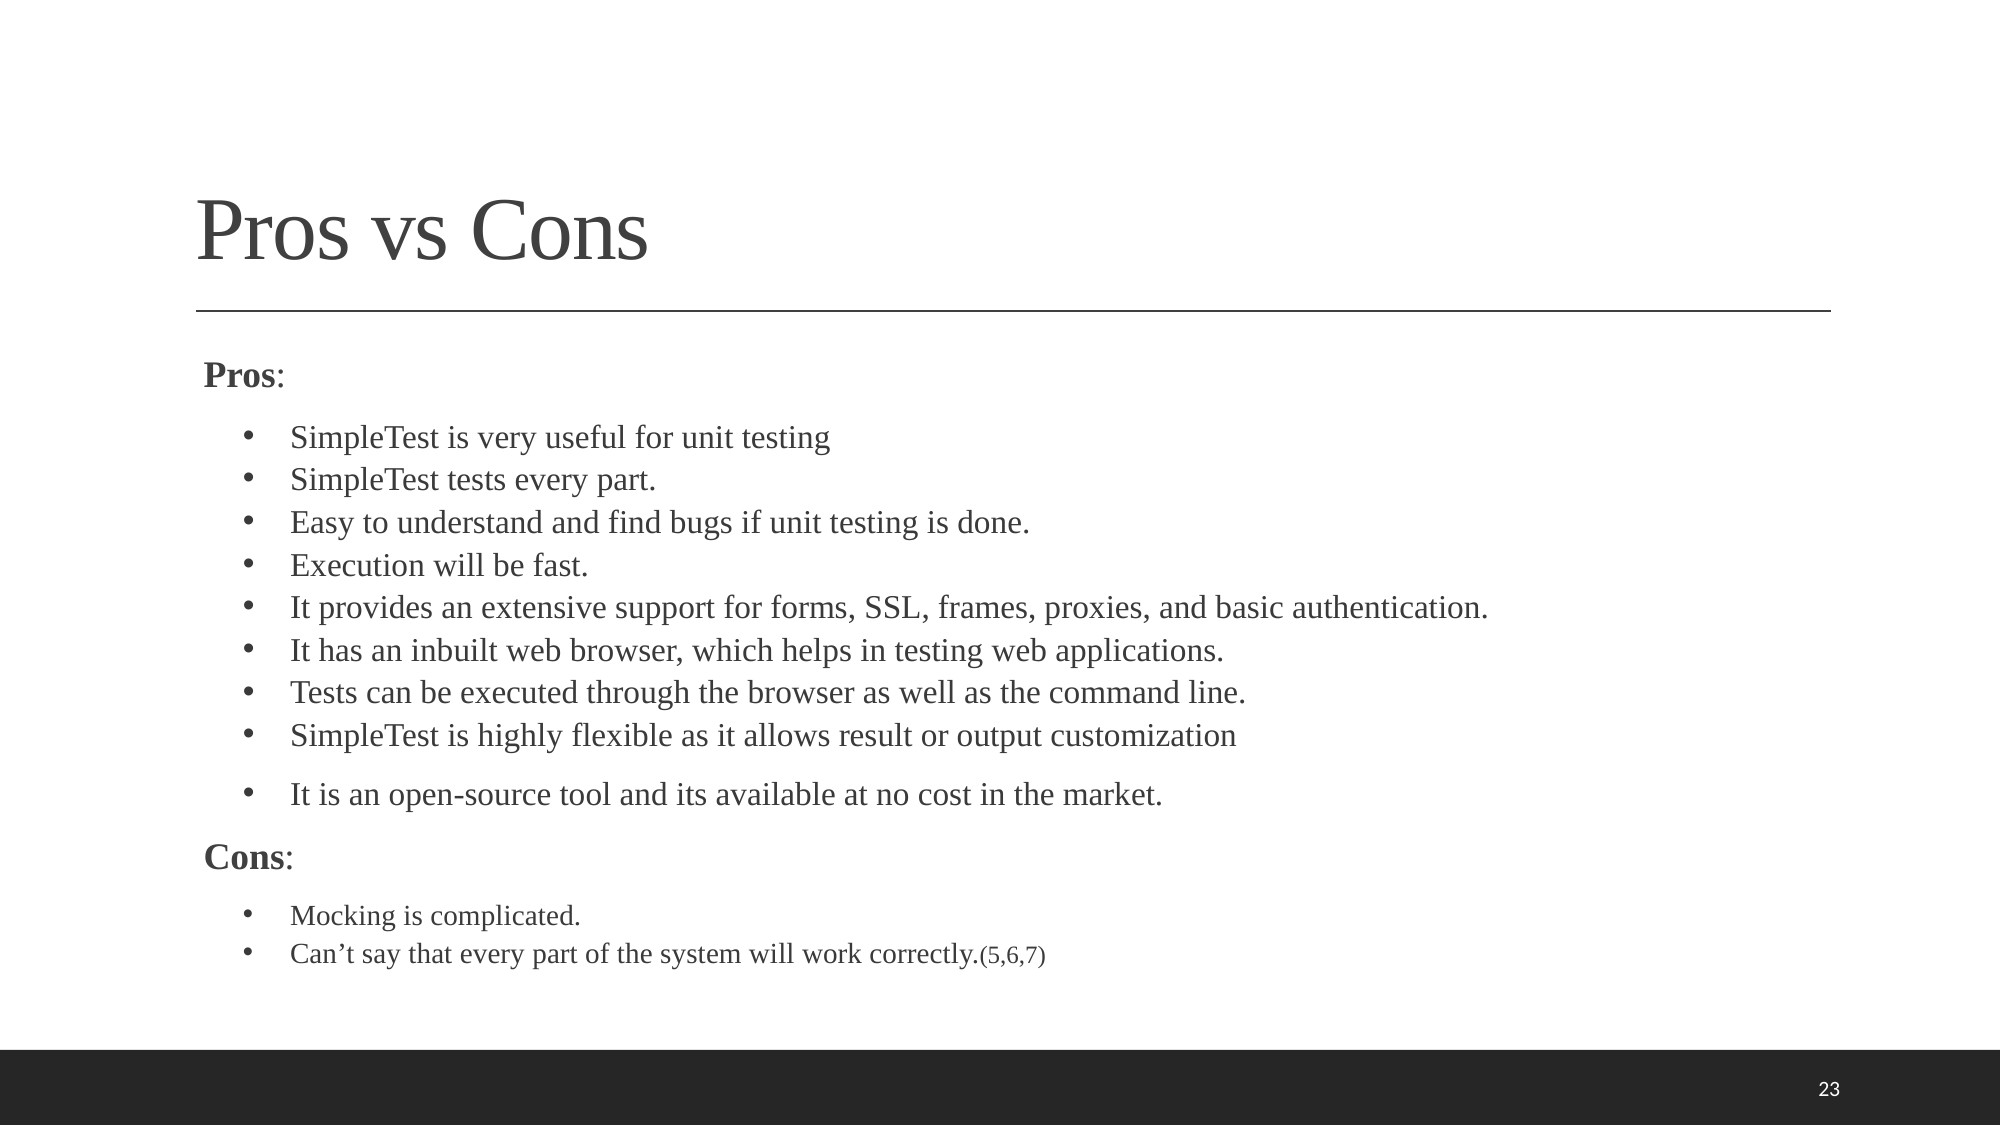

# Pros vs Cons
Pros:
SimpleTest is very useful for unit testing
SimpleTest tests every part.
Easy to understand and find bugs if unit testing is done.
Execution will be fast.
It provides an extensive support for forms, SSL, frames, proxies, and basic authentication.
It has an inbuilt web browser, which helps in testing web applications.
Tests can be executed through the browser as well as the command line.
SimpleTest is highly flexible as it allows result or output customization
It is an open-source tool and its available at no cost in the market.
Cons:
Mocking is complicated.
Can’t say that every part of the system will work correctly.(5,6,7)
23